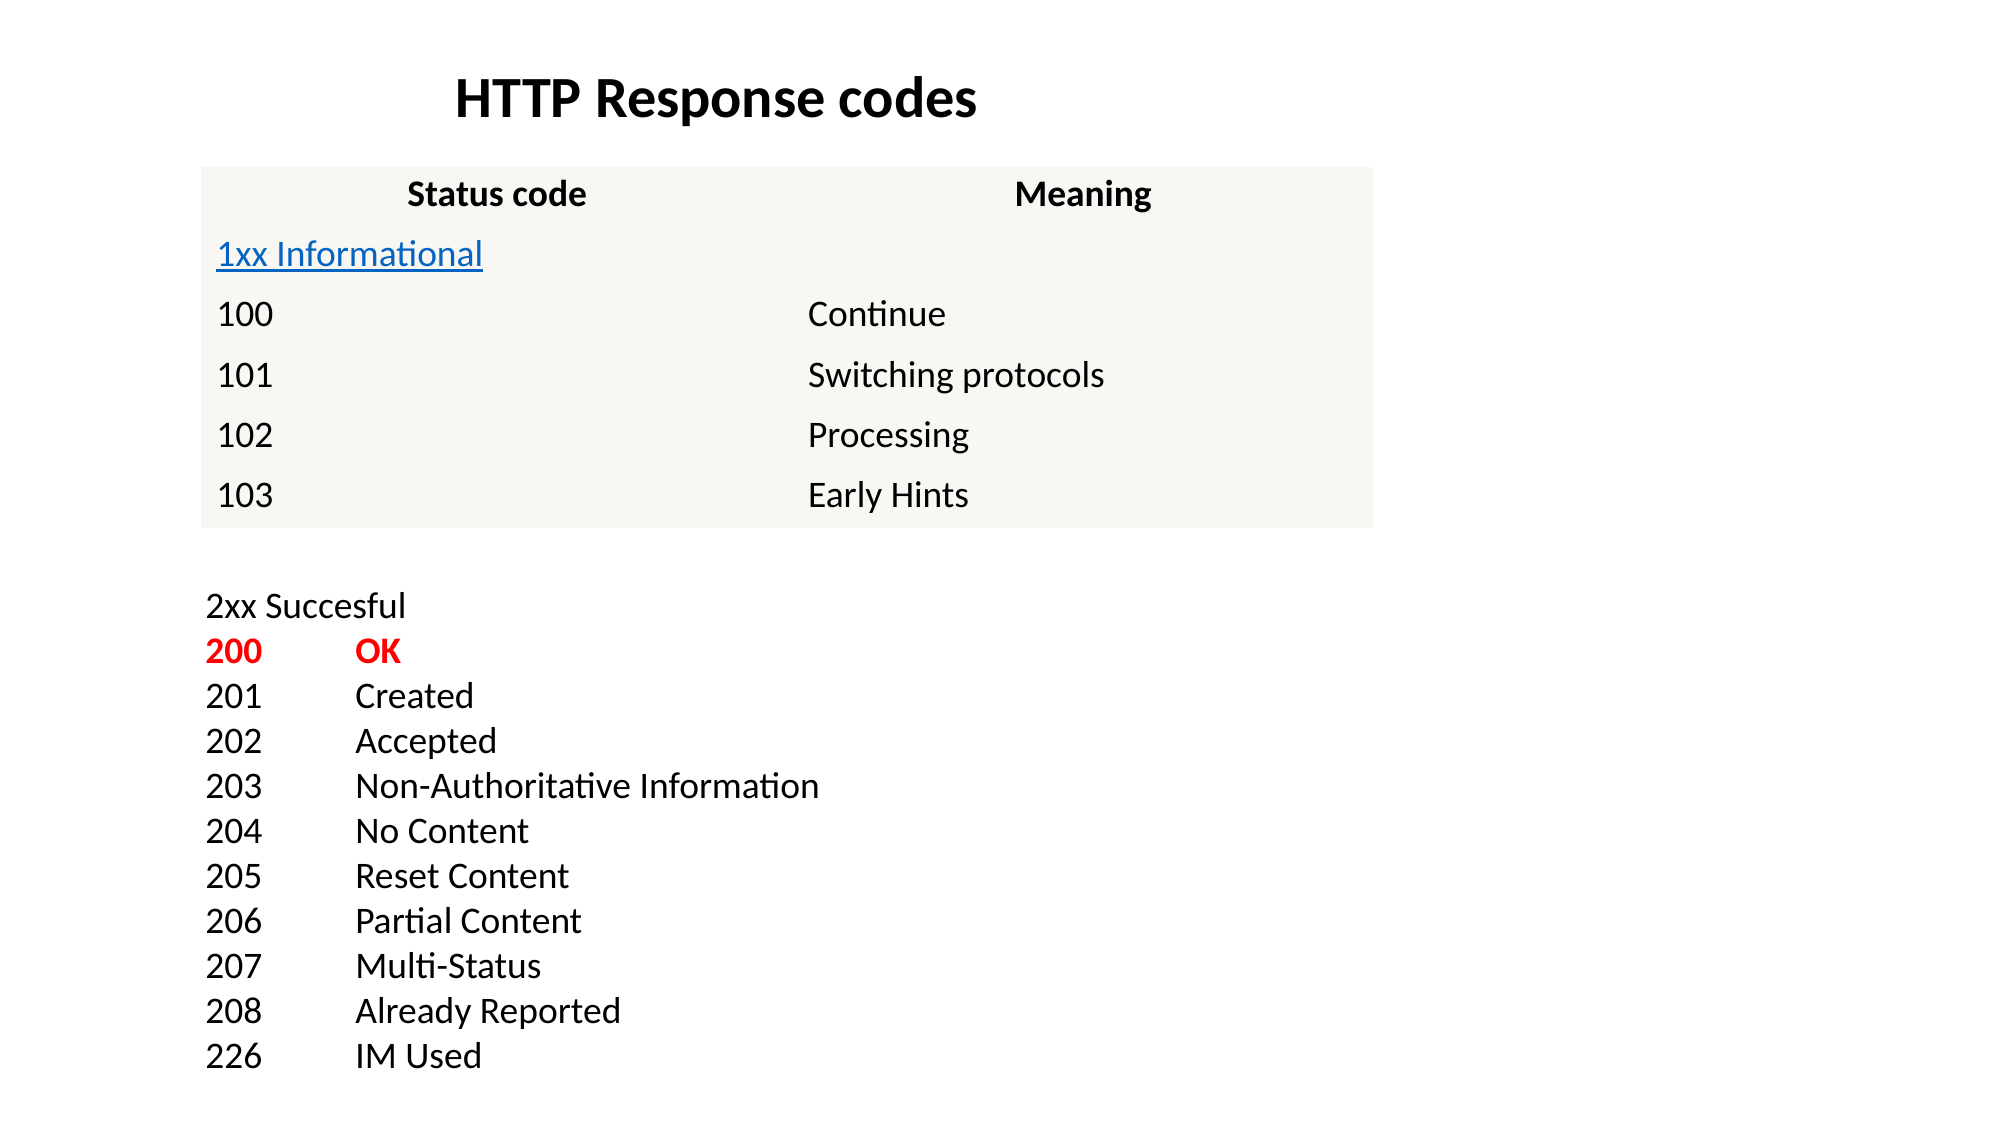

HTTP Response codes

| Status code | Meaning |
| --- | --- |
| 1xx Informational |  |
| 100 | Continue |
| 101 | Switching protocols |
| 102 | Processing |
| 103 | Early Hints |

2xx Succesful
200	OK
201	Created
202	Accepted
203 	Non-Authoritative Information
204	No Content
205	Reset Content
206	Partial Content
207	Multi-Status
208	Already Reported
226	IM Used